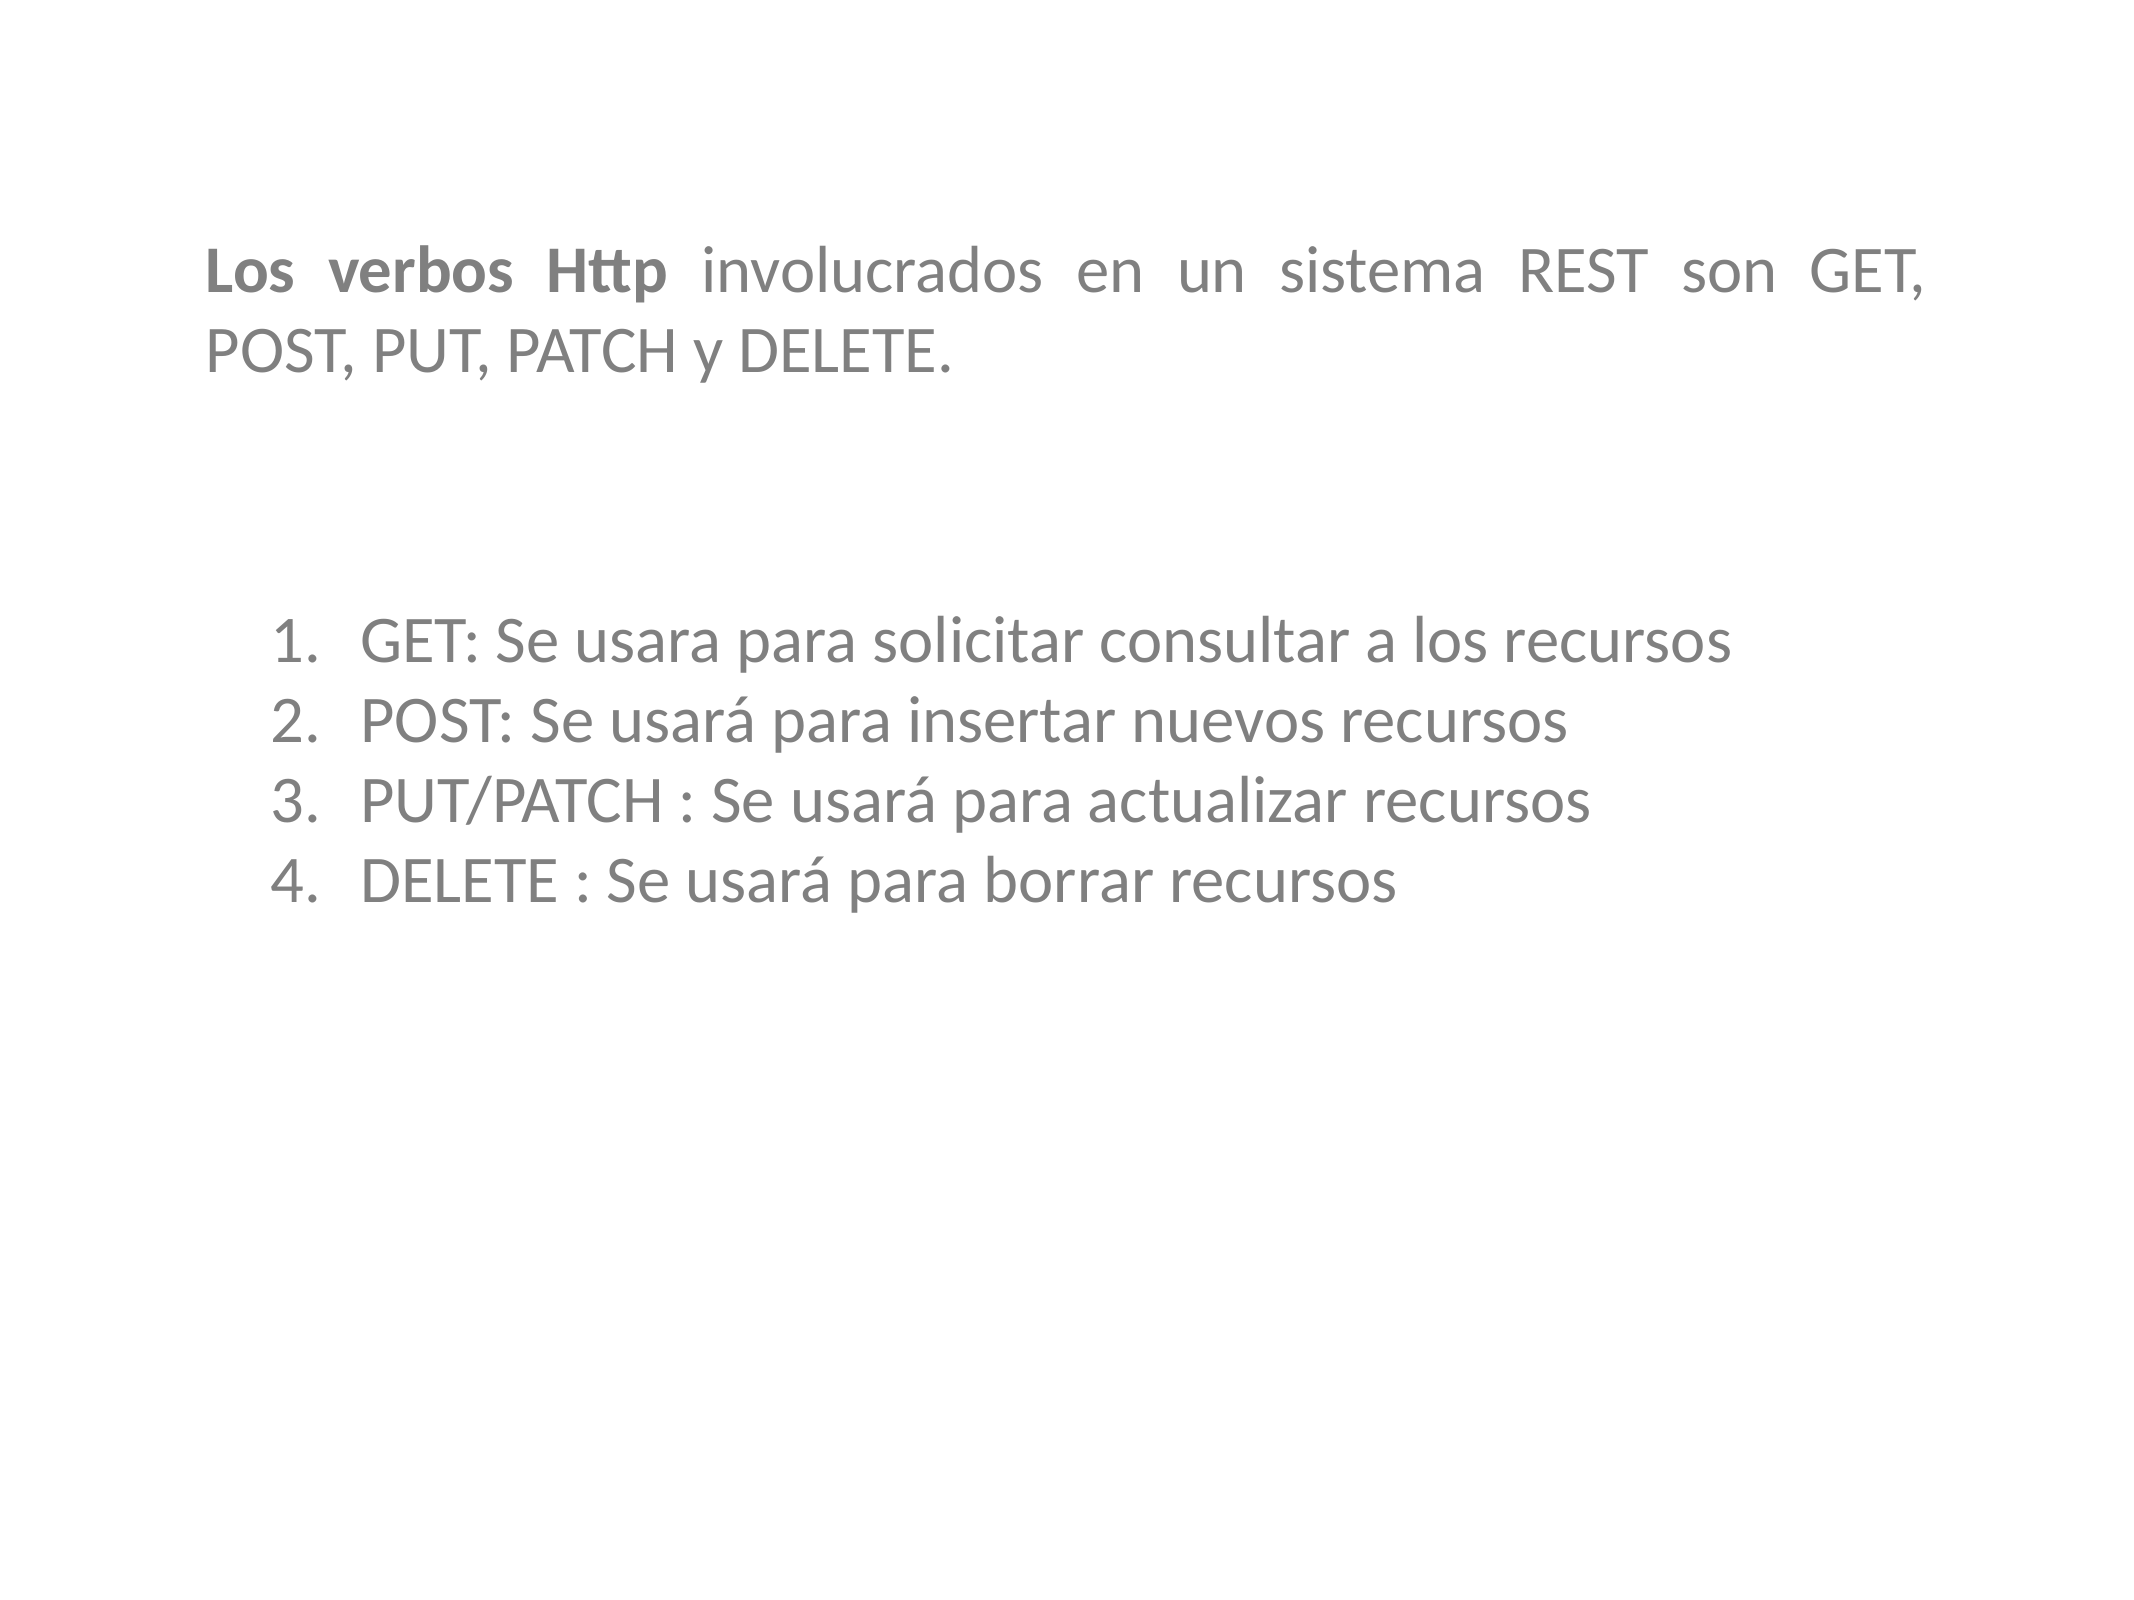

Los verbos Http involucrados en un sistema REST son GET, POST, PUT, PATCH y DELETE.

 GET: Se usara para solicitar consultar a los recursos
 POST: Se usará para insertar nuevos recursos
 PUT/PATCH : Se usará para actualizar recursos
 DELETE : Se usará para borrar recursos